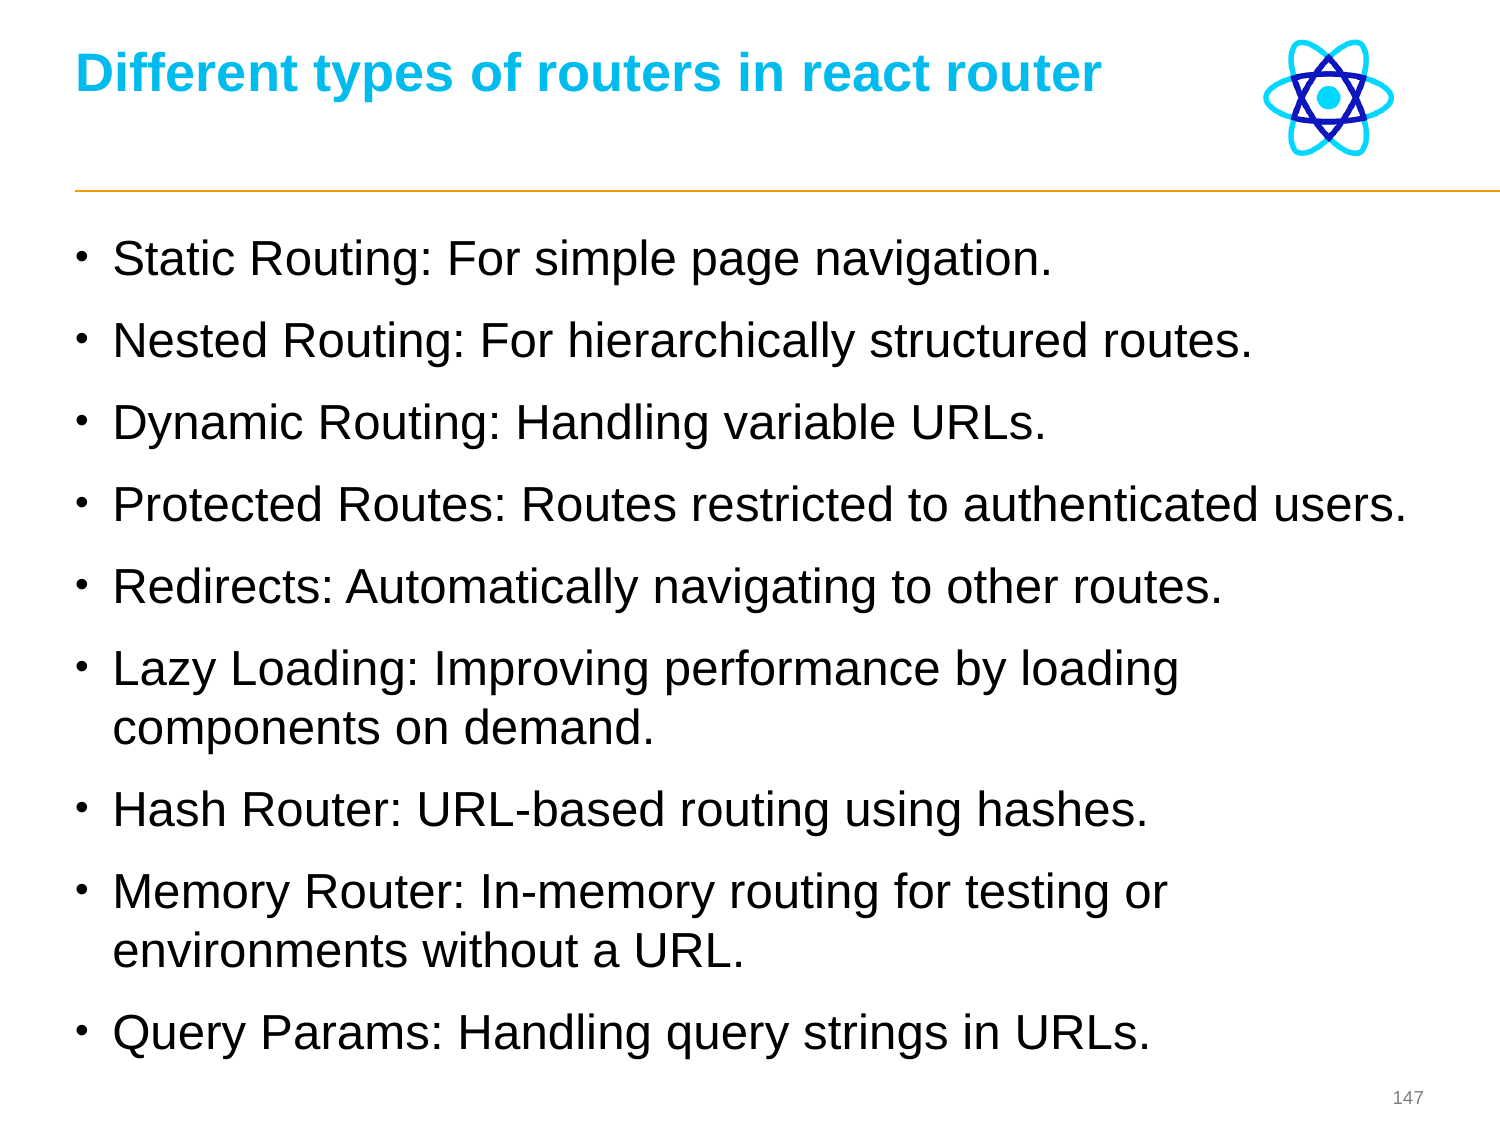

# Different types of routers in react router
Static Routing: For simple page navigation.
Nested Routing: For hierarchically structured routes.
Dynamic Routing: Handling variable URLs.
Protected Routes: Routes restricted to authenticated users.
Redirects: Automatically navigating to other routes.
Lazy Loading: Improving performance by loading components on demand.
Hash Router: URL-based routing using hashes.
Memory Router: In-memory routing for testing or environments without a URL.
Query Params: Handling query strings in URLs.